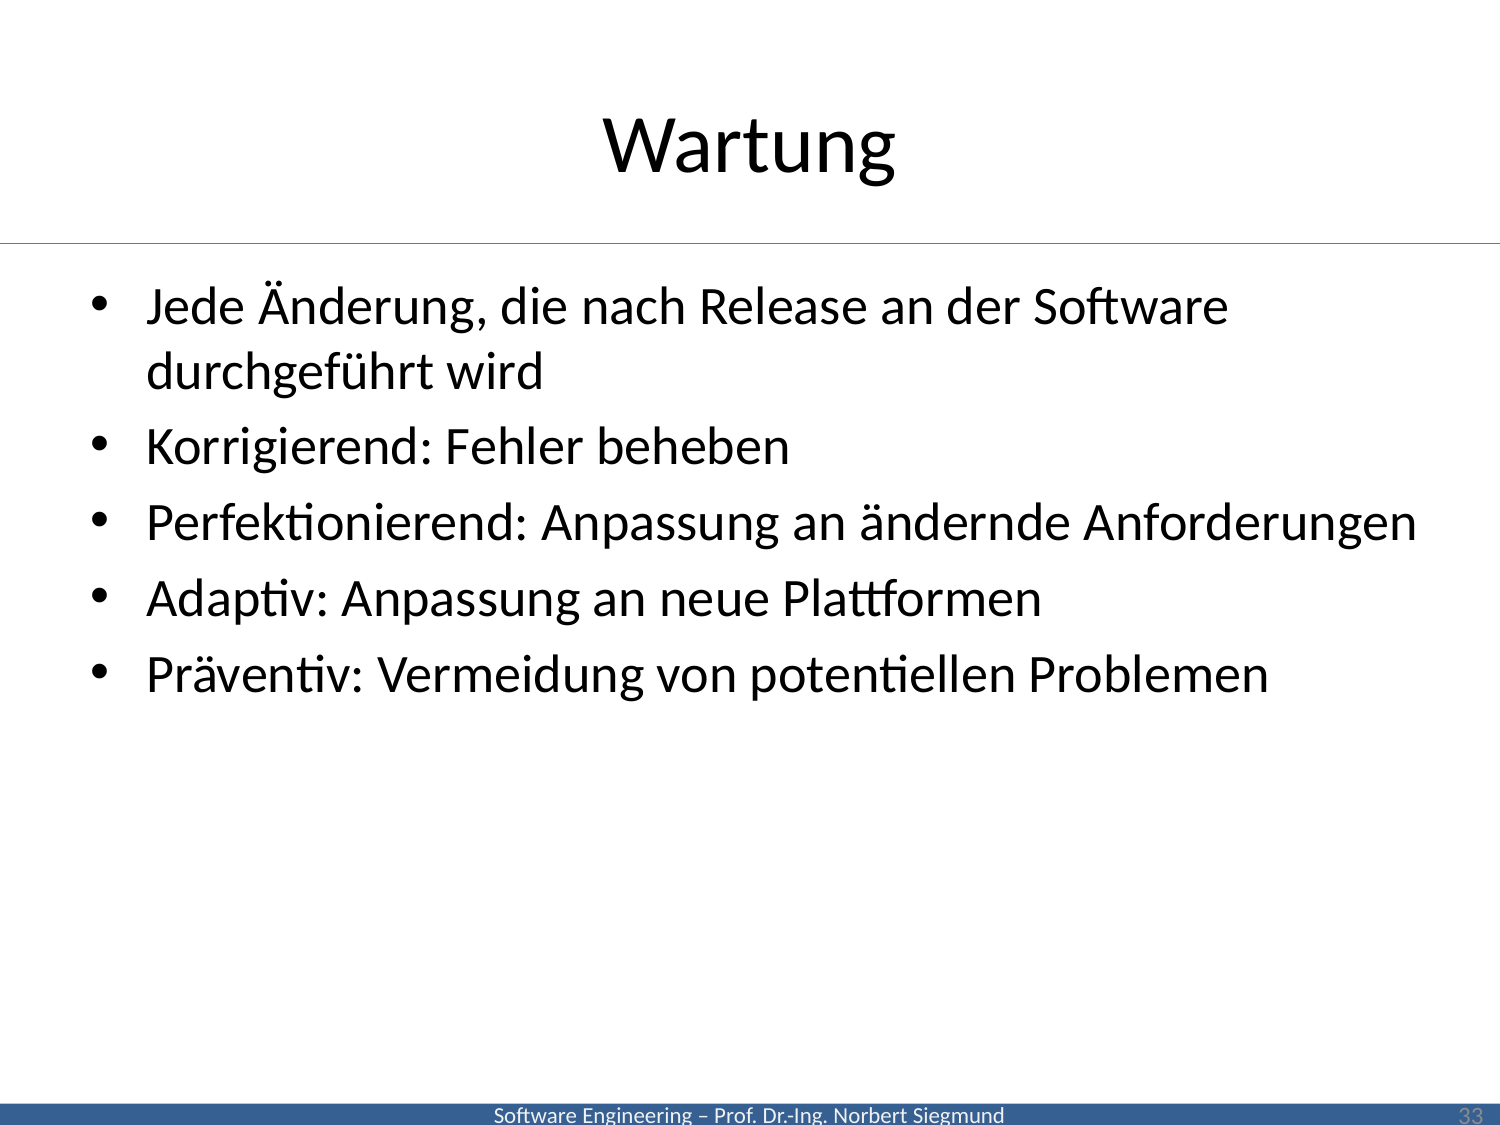

# Wartung
Jede Änderung, die nach Release an der Software durchgeführt wird
Korrigierend: Fehler beheben
Perfektionierend: Anpassung an ändernde Anforderungen
Adaptiv: Anpassung an neue Plattformen
Präventiv: Vermeidung von potentiellen Problemen
33